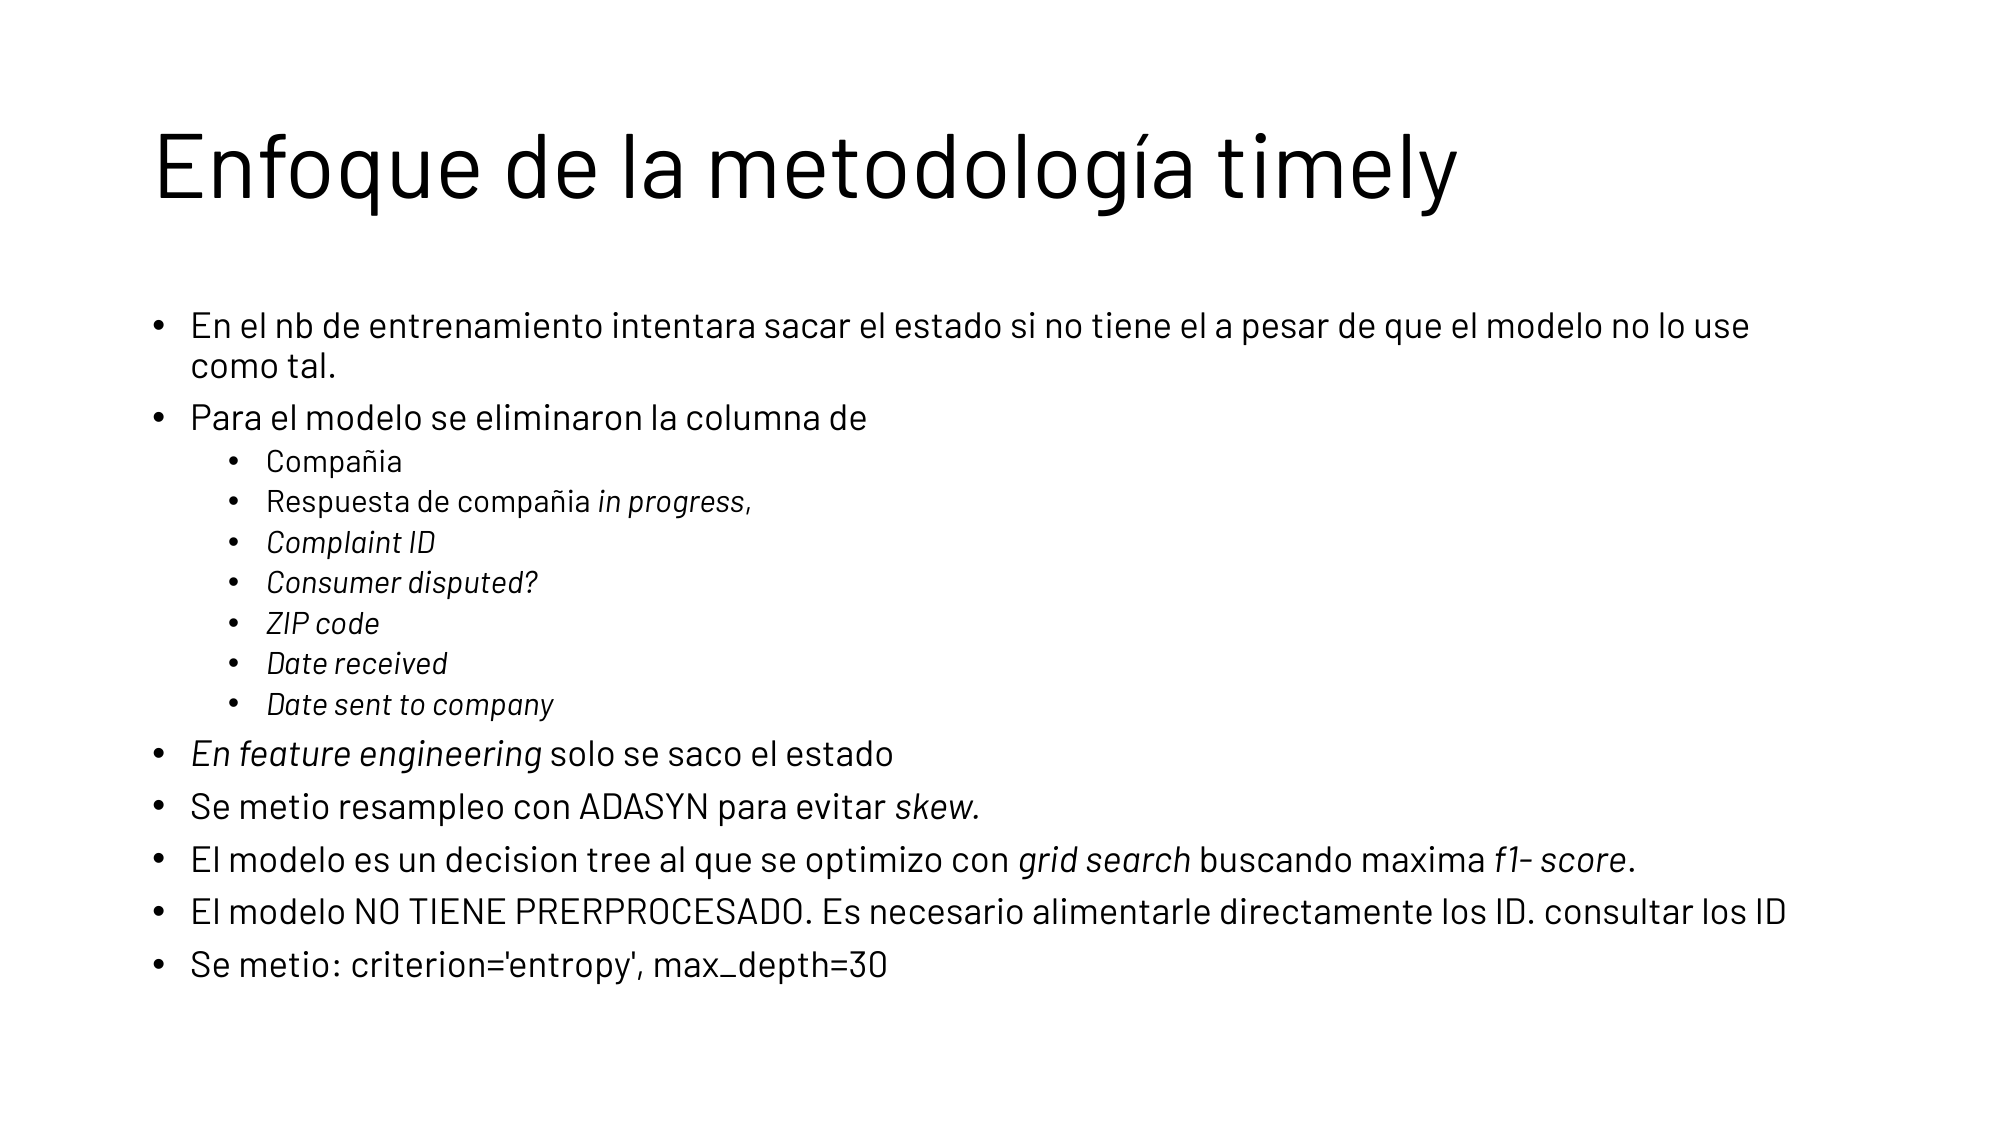

# Enfoque de la metodología timely
En el nb de entrenamiento intentara sacar el estado si no tiene el a pesar de que el modelo no lo use como tal.
Para el modelo se eliminaron la columna de
Compañia
Respuesta de compañia in progress,
Complaint ID
Consumer disputed?
ZIP code
Date received
Date sent to company
En feature engineering solo se saco el estado
Se metio resampleo con ADASYN para evitar skew.
El modelo es un decision tree al que se optimizo con grid search buscando maxima f1- score.
El modelo NO TIENE PRERPROCESADO. Es necesario alimentarle directamente los ID. consultar los ID
Se metio: criterion='entropy', max_depth=30